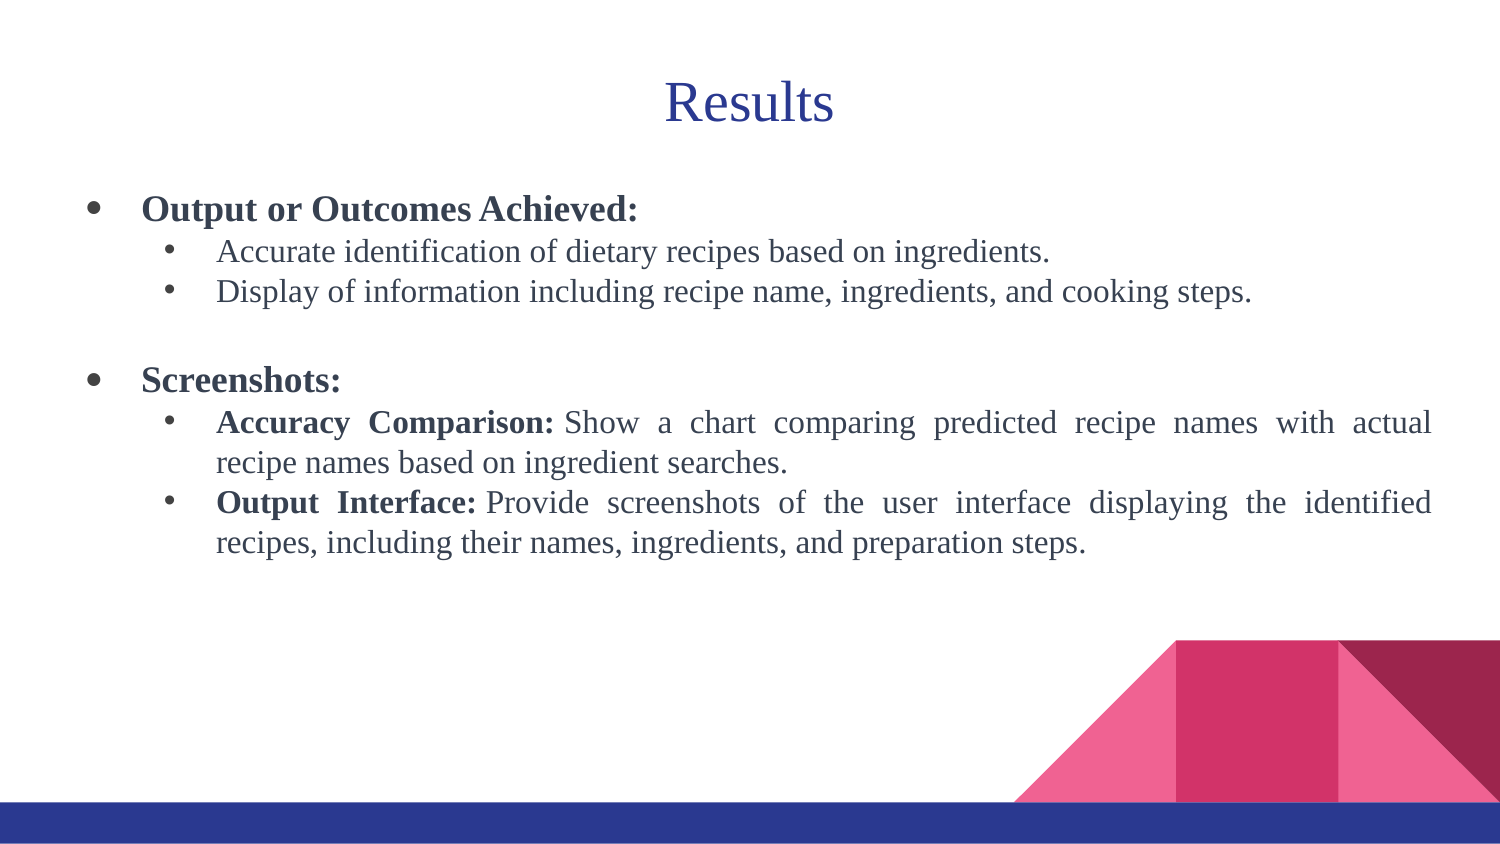

# Results
Output or Outcomes Achieved:
Accurate identification of dietary recipes based on ingredients.
Display of information including recipe name, ingredients, and cooking steps.

Screenshots:
Accuracy Comparison: Show a chart comparing predicted recipe names with actual recipe names based on ingredient searches.
Output Interface: Provide screenshots of the user interface displaying the identified recipes, including their names, ingredients, and preparation steps.